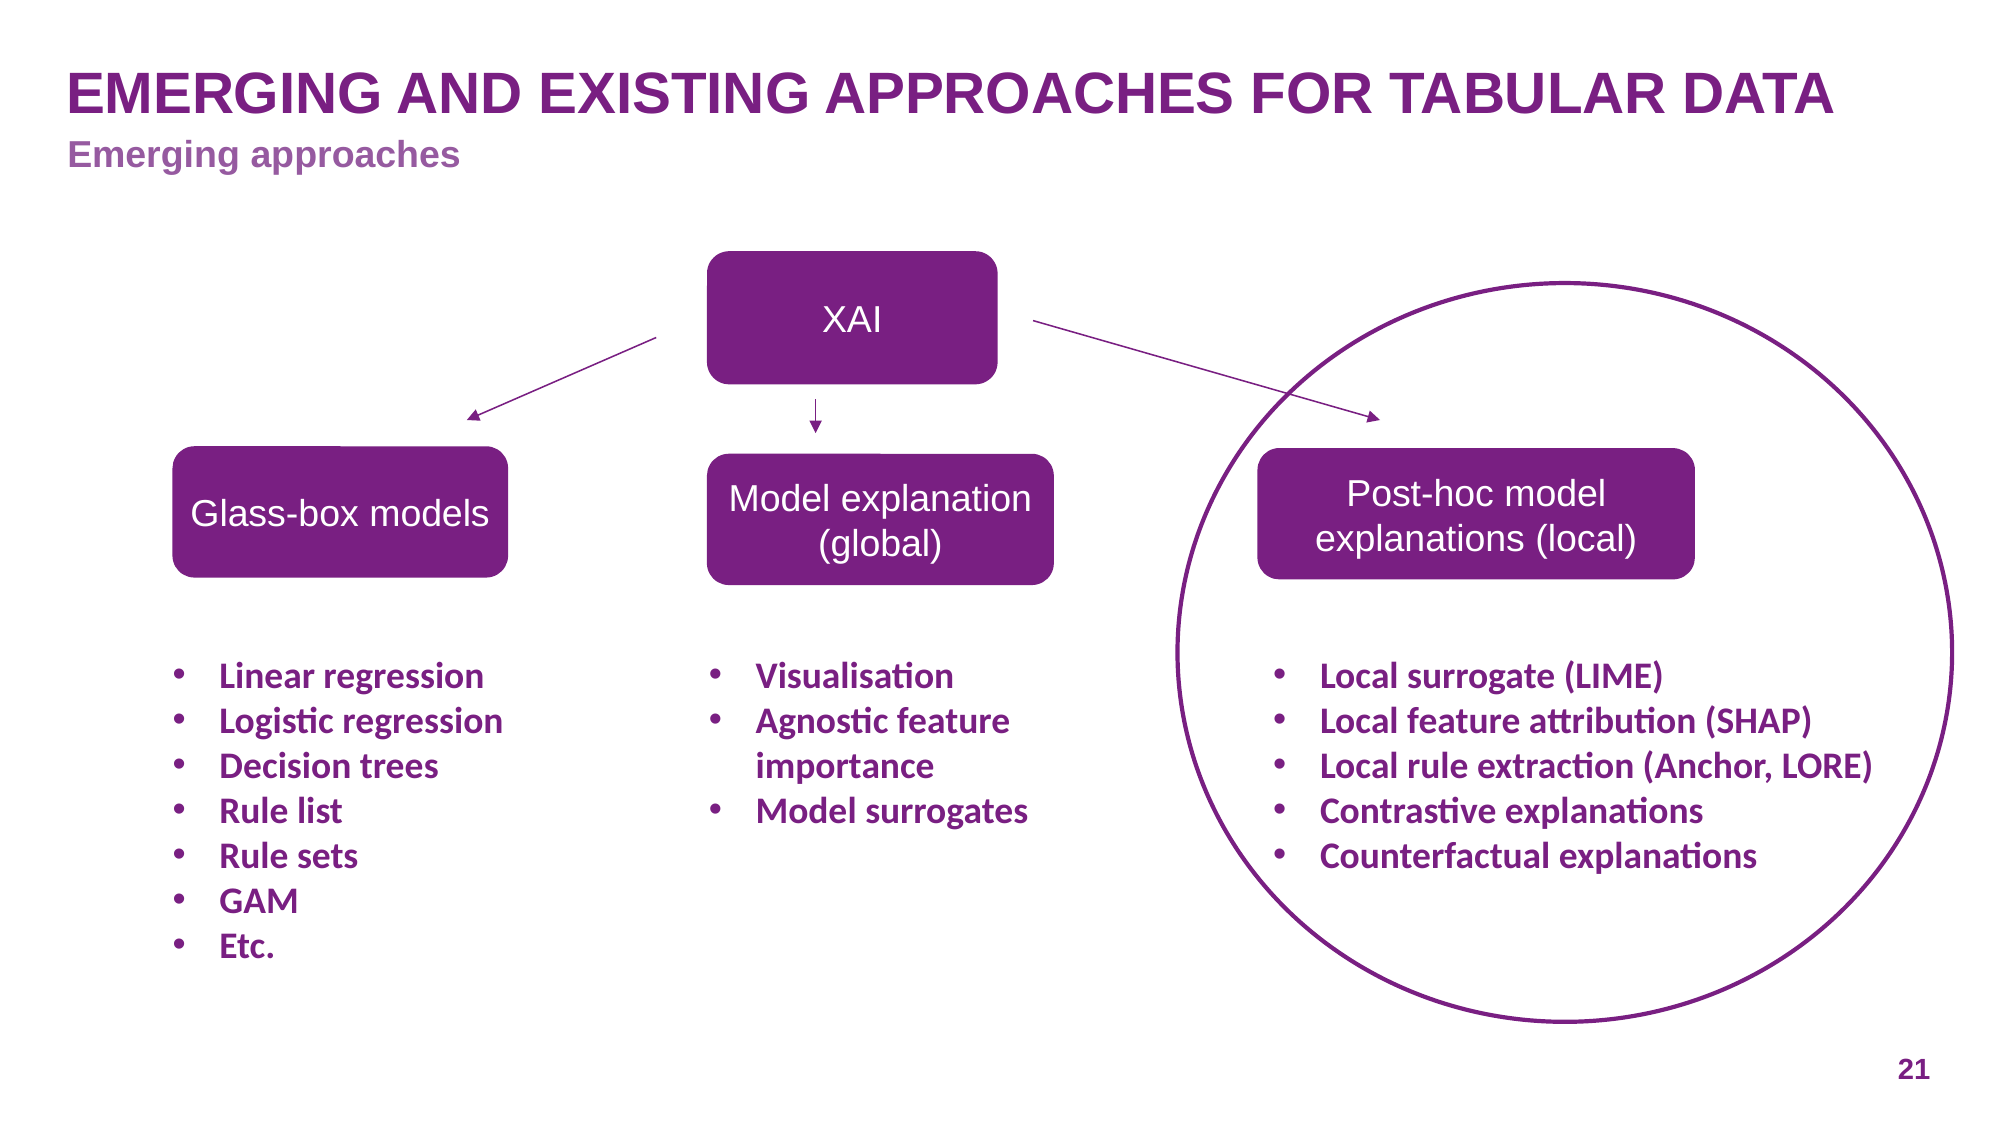

# Emerging and existing approaches for tabular data
Emerging approaches
XAI

Glass-box models
Post-hoc model explanations (local)
Model explanation (global)
Linear regression
Logistic regression
Decision trees
Rule list
Rule sets
GAM
Etc.
Visualisation
Agnostic feature importance
Model surrogates

Local surrogate (LIME)
Local feature attribution (SHAP)
Local rule extraction (Anchor, LORE)
Contrastive explanations
Counterfactual explanations

21